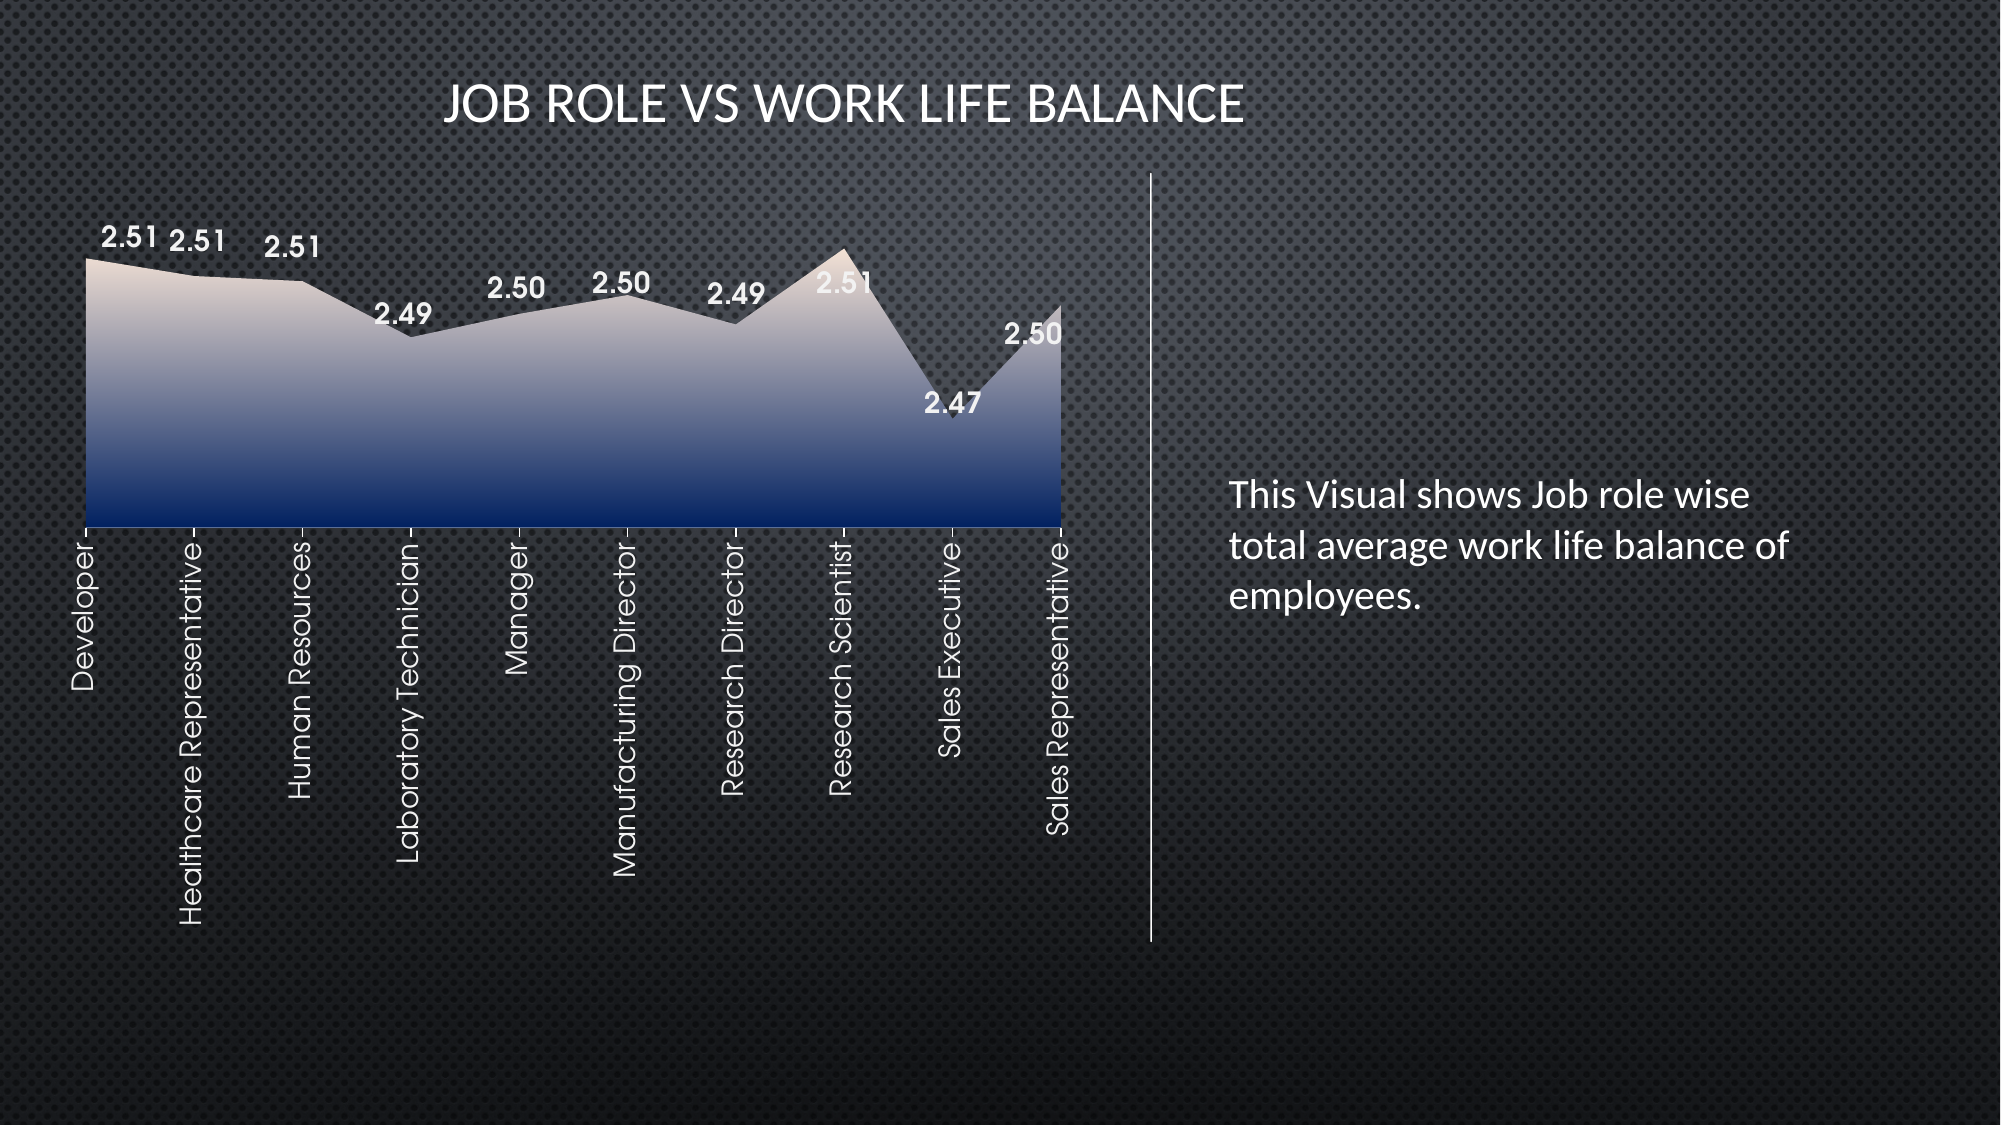

# Job role vs work life balance

### Chart

| Category | Average Of WorkLifeBalance |
|---|---|
| Developer | 2.51133400200602 |
| Healthcare Representative | 2.50664023785927 |
| Human Resources | 2.50527597402597 |
| Laboratory Technician | 2.49043159609121 |
| Manager | 2.49662430500397 |
| Manufacturing Director | 2.50160836349015 |
| Research Director | 2.49382961783439 |
| Research Scientist | 2.51393312101911 |
| Sales Executive | 2.46883039778349 |
| Sales Representative | 2.49890416417613 |
This Visual shows Job role wise total average work life balance of employees.
17